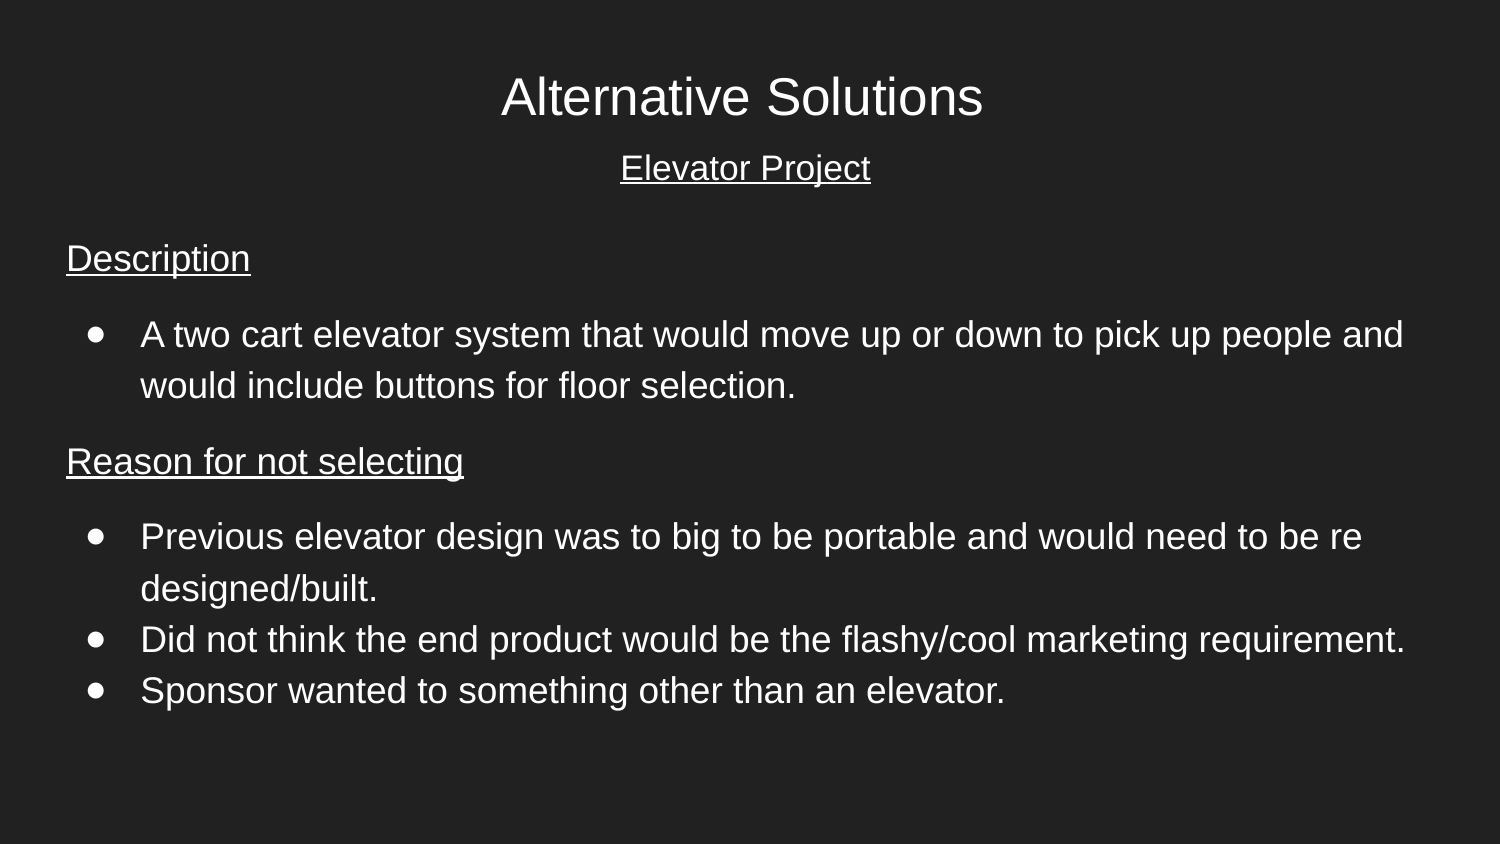

# Alternative Solutions
Elevator Project
Description
A two cart elevator system that would move up or down to pick up people and would include buttons for floor selection.
Reason for not selecting
Previous elevator design was to big to be portable and would need to be re designed/built.
Did not think the end product would be the flashy/cool marketing requirement.
Sponsor wanted to something other than an elevator.